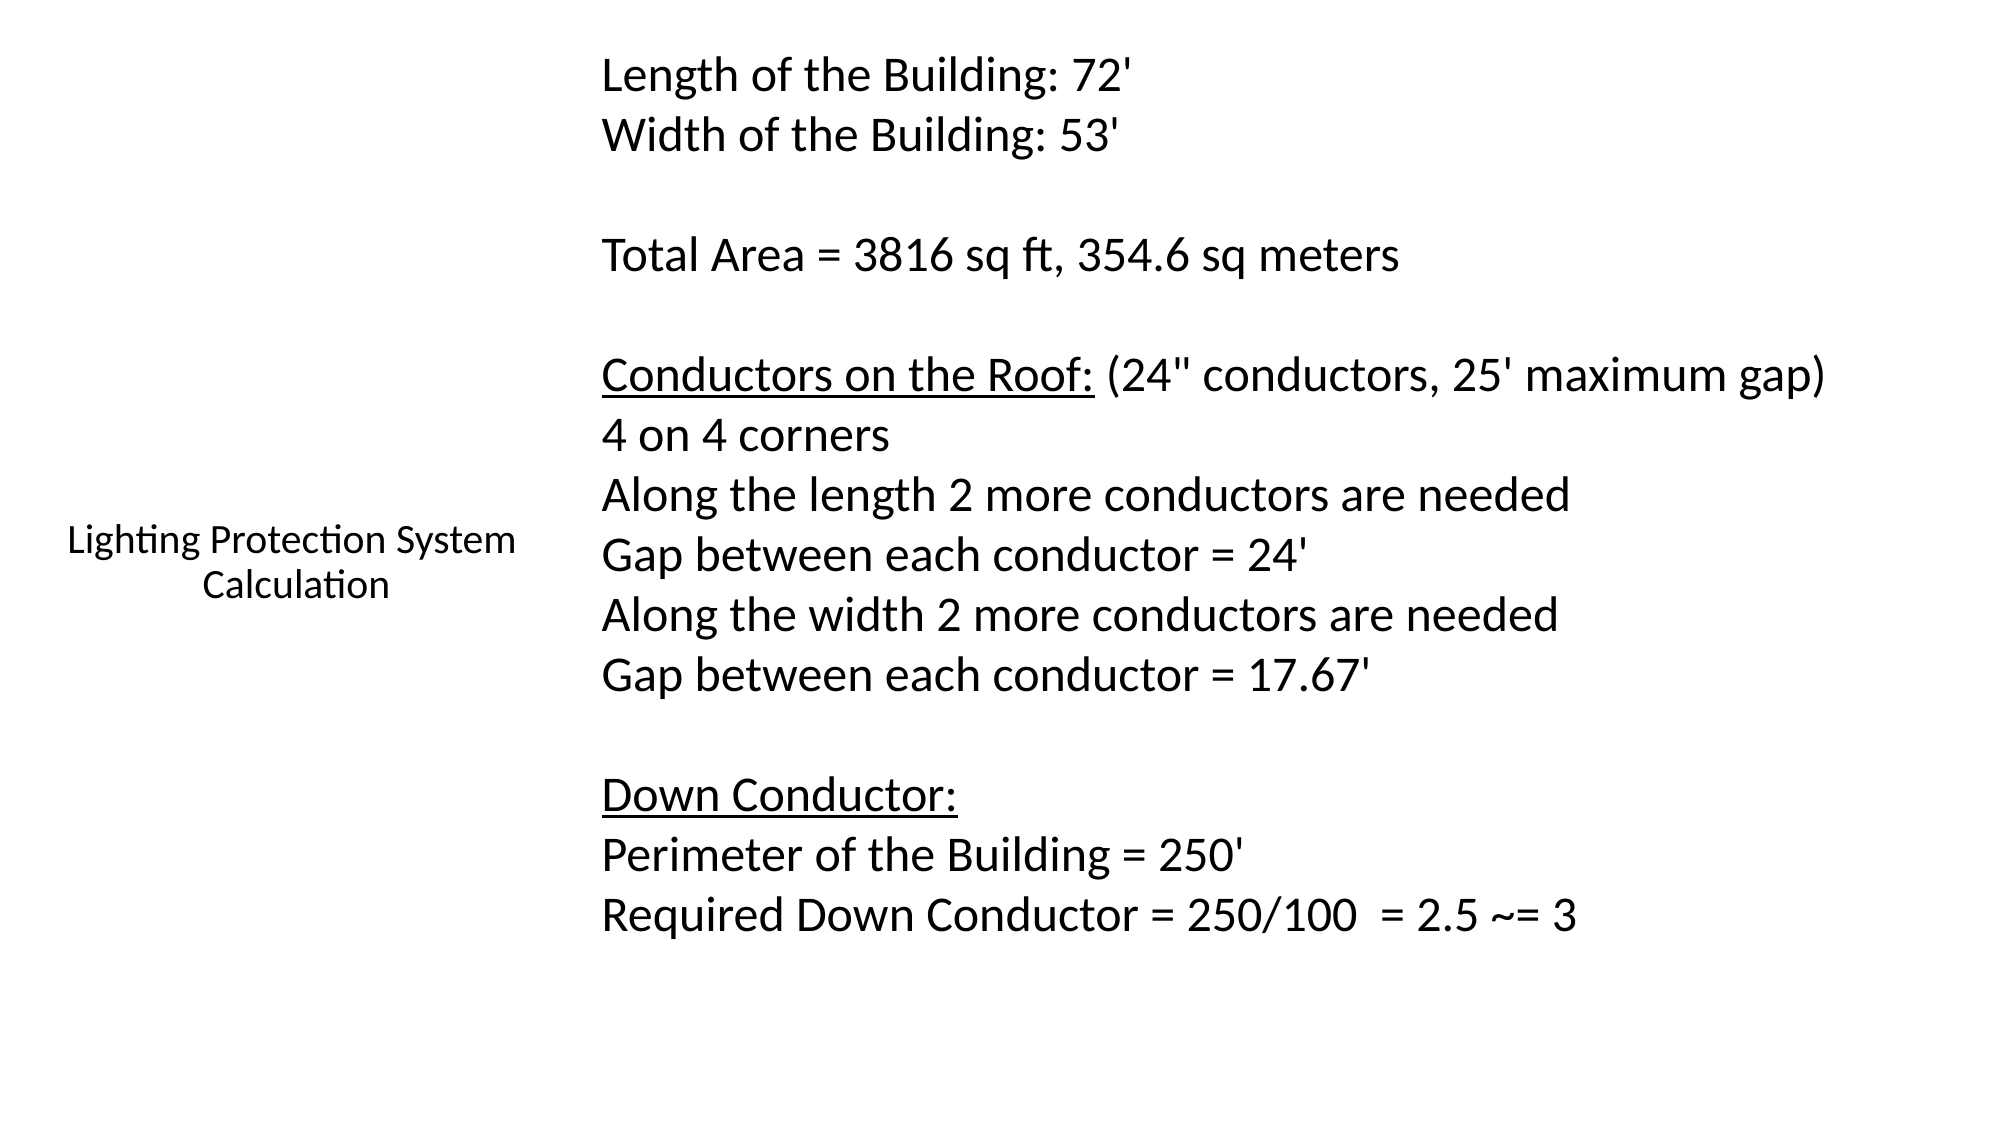

Length of the Building: 72'
Width of the Building: 53'

Total Area = 3816 sq ft, 354.6 sq meters

Conductors on the Roof: (24" conductors, 25' maximum gap)
4 on 4 corners
Along the length 2 more conductors are needed
Gap between each conductor = 24'
Along the width 2 more conductors are needed
Gap between each conductor = 17.67'

Down Conductor:
Perimeter of the Building = 250'
Required Down Conductor = 250/100  = 2.5 ~= 3

Lighting Protection System
Calculation